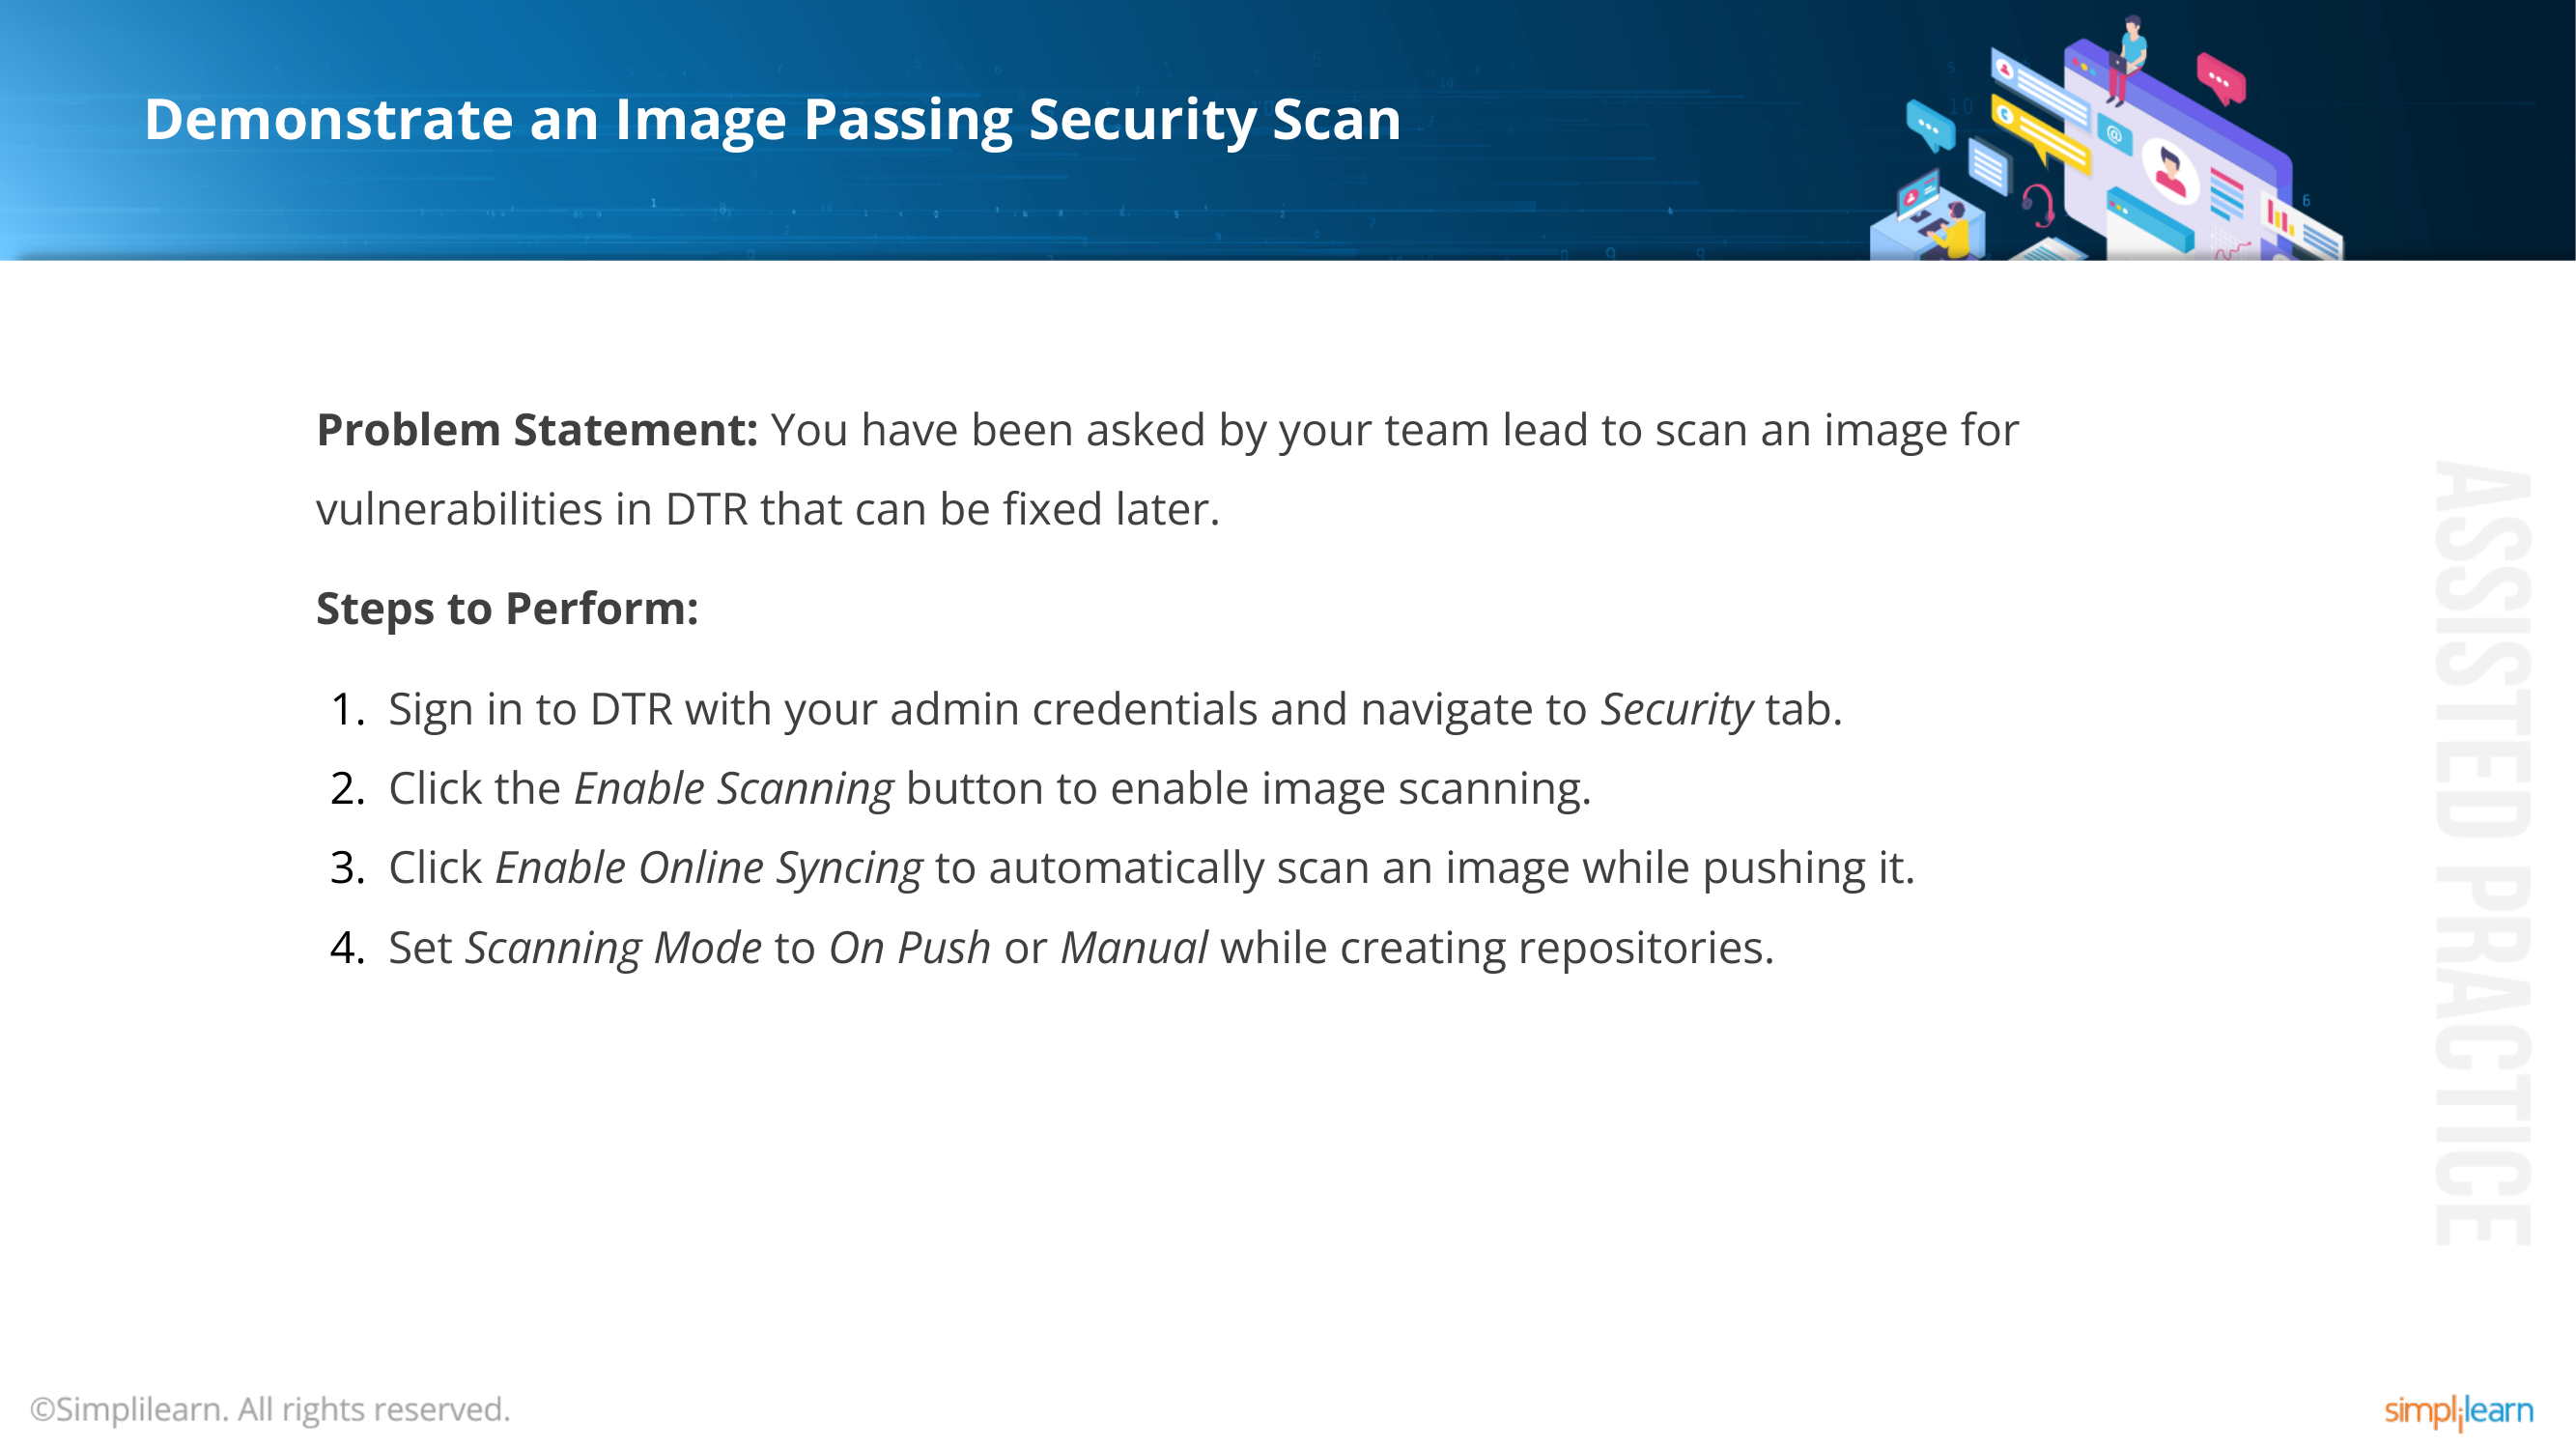

# Demonstrate an Image Passing Security Scan
Problem Statement: You have been asked by your team lead to scan an image for vulnerabilities in DTR that can be fixed later.
Steps to Perform:
Sign in to DTR with your admin credentials and navigate to Security tab.
Click the Enable Scanning button to enable image scanning.
Click Enable Online Syncing to automatically scan an image while pushing it.
Set Scanning Mode to On Push or Manual while creating repositories.